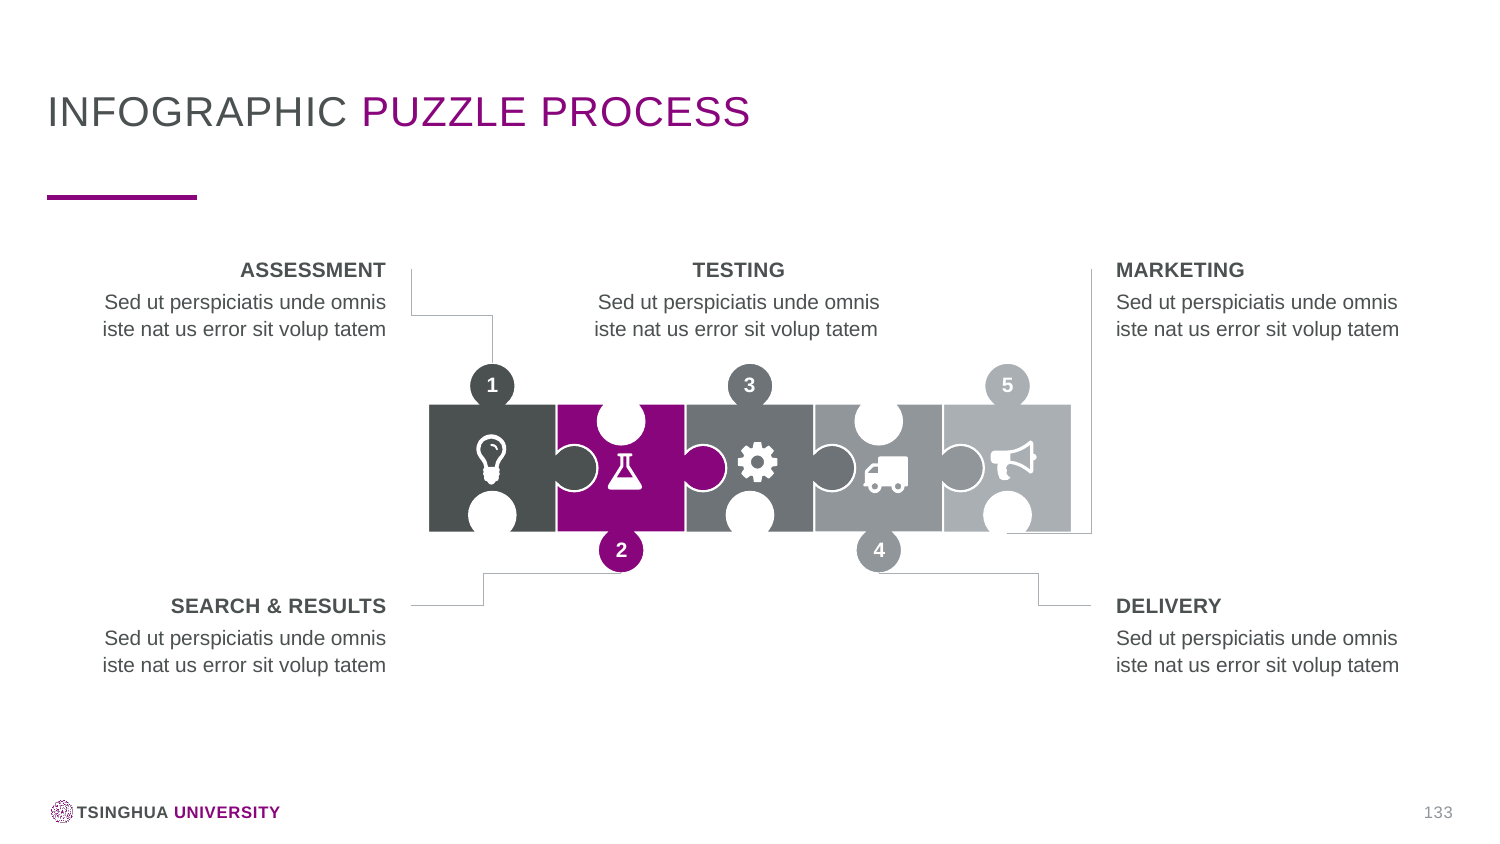

Infographic puzzle process

assessment
testing
marketing
Sed ut perspiciatis unde omnis iste nat us error sit volup tatem
Sed ut perspiciatis unde omnis iste nat us error sit volup tatem
Sed ut perspiciatis unde omnis iste nat us error sit volup tatem

1
3
5

2
4
Search & results
delivery
Sed ut perspiciatis unde omnis iste nat us error sit volup tatem
Sed ut perspiciatis unde omnis iste nat us error sit volup tatem